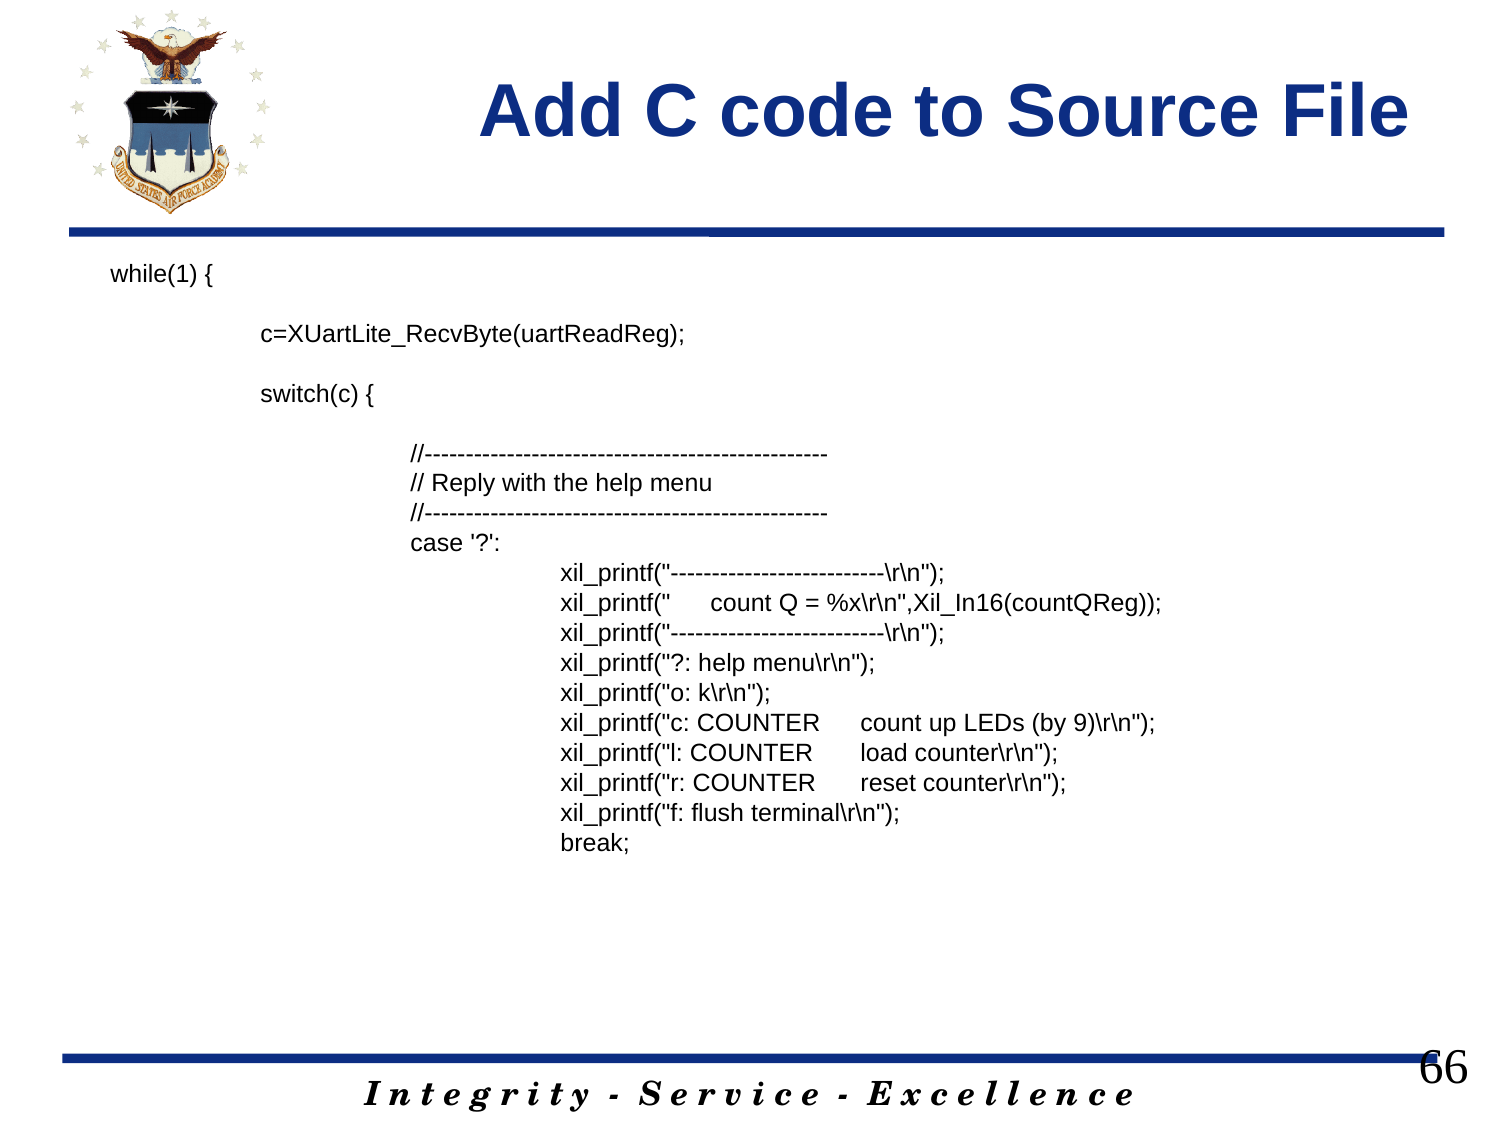

# Add C code to Source File
while(1) {

    	c=XUartLite_RecvByte(uartReadReg);

    	switch(c) {

    		//-------------------------------------------------
    		// Reply with the help menu
    		//-------------------------------------------------
    		case '?':
    			xil_printf("--------------------------\r\n");
    			xil_printf("	count Q = %x\r\n",Xil_In16(countQReg));
    			xil_printf("--------------------------\r\n");
    			xil_printf("?: help menu\r\n");
    			xil_printf("o: k\r\n");
    			xil_printf("c: COUNTER	count up LEDs (by 9)\r\n");
    			xil_printf("l: COUNTER	load counter\r\n");
    			xil_printf("r: COUNTER	reset counter\r\n");
    			xil_printf("f: flush terminal\r\n");
    			break;

66